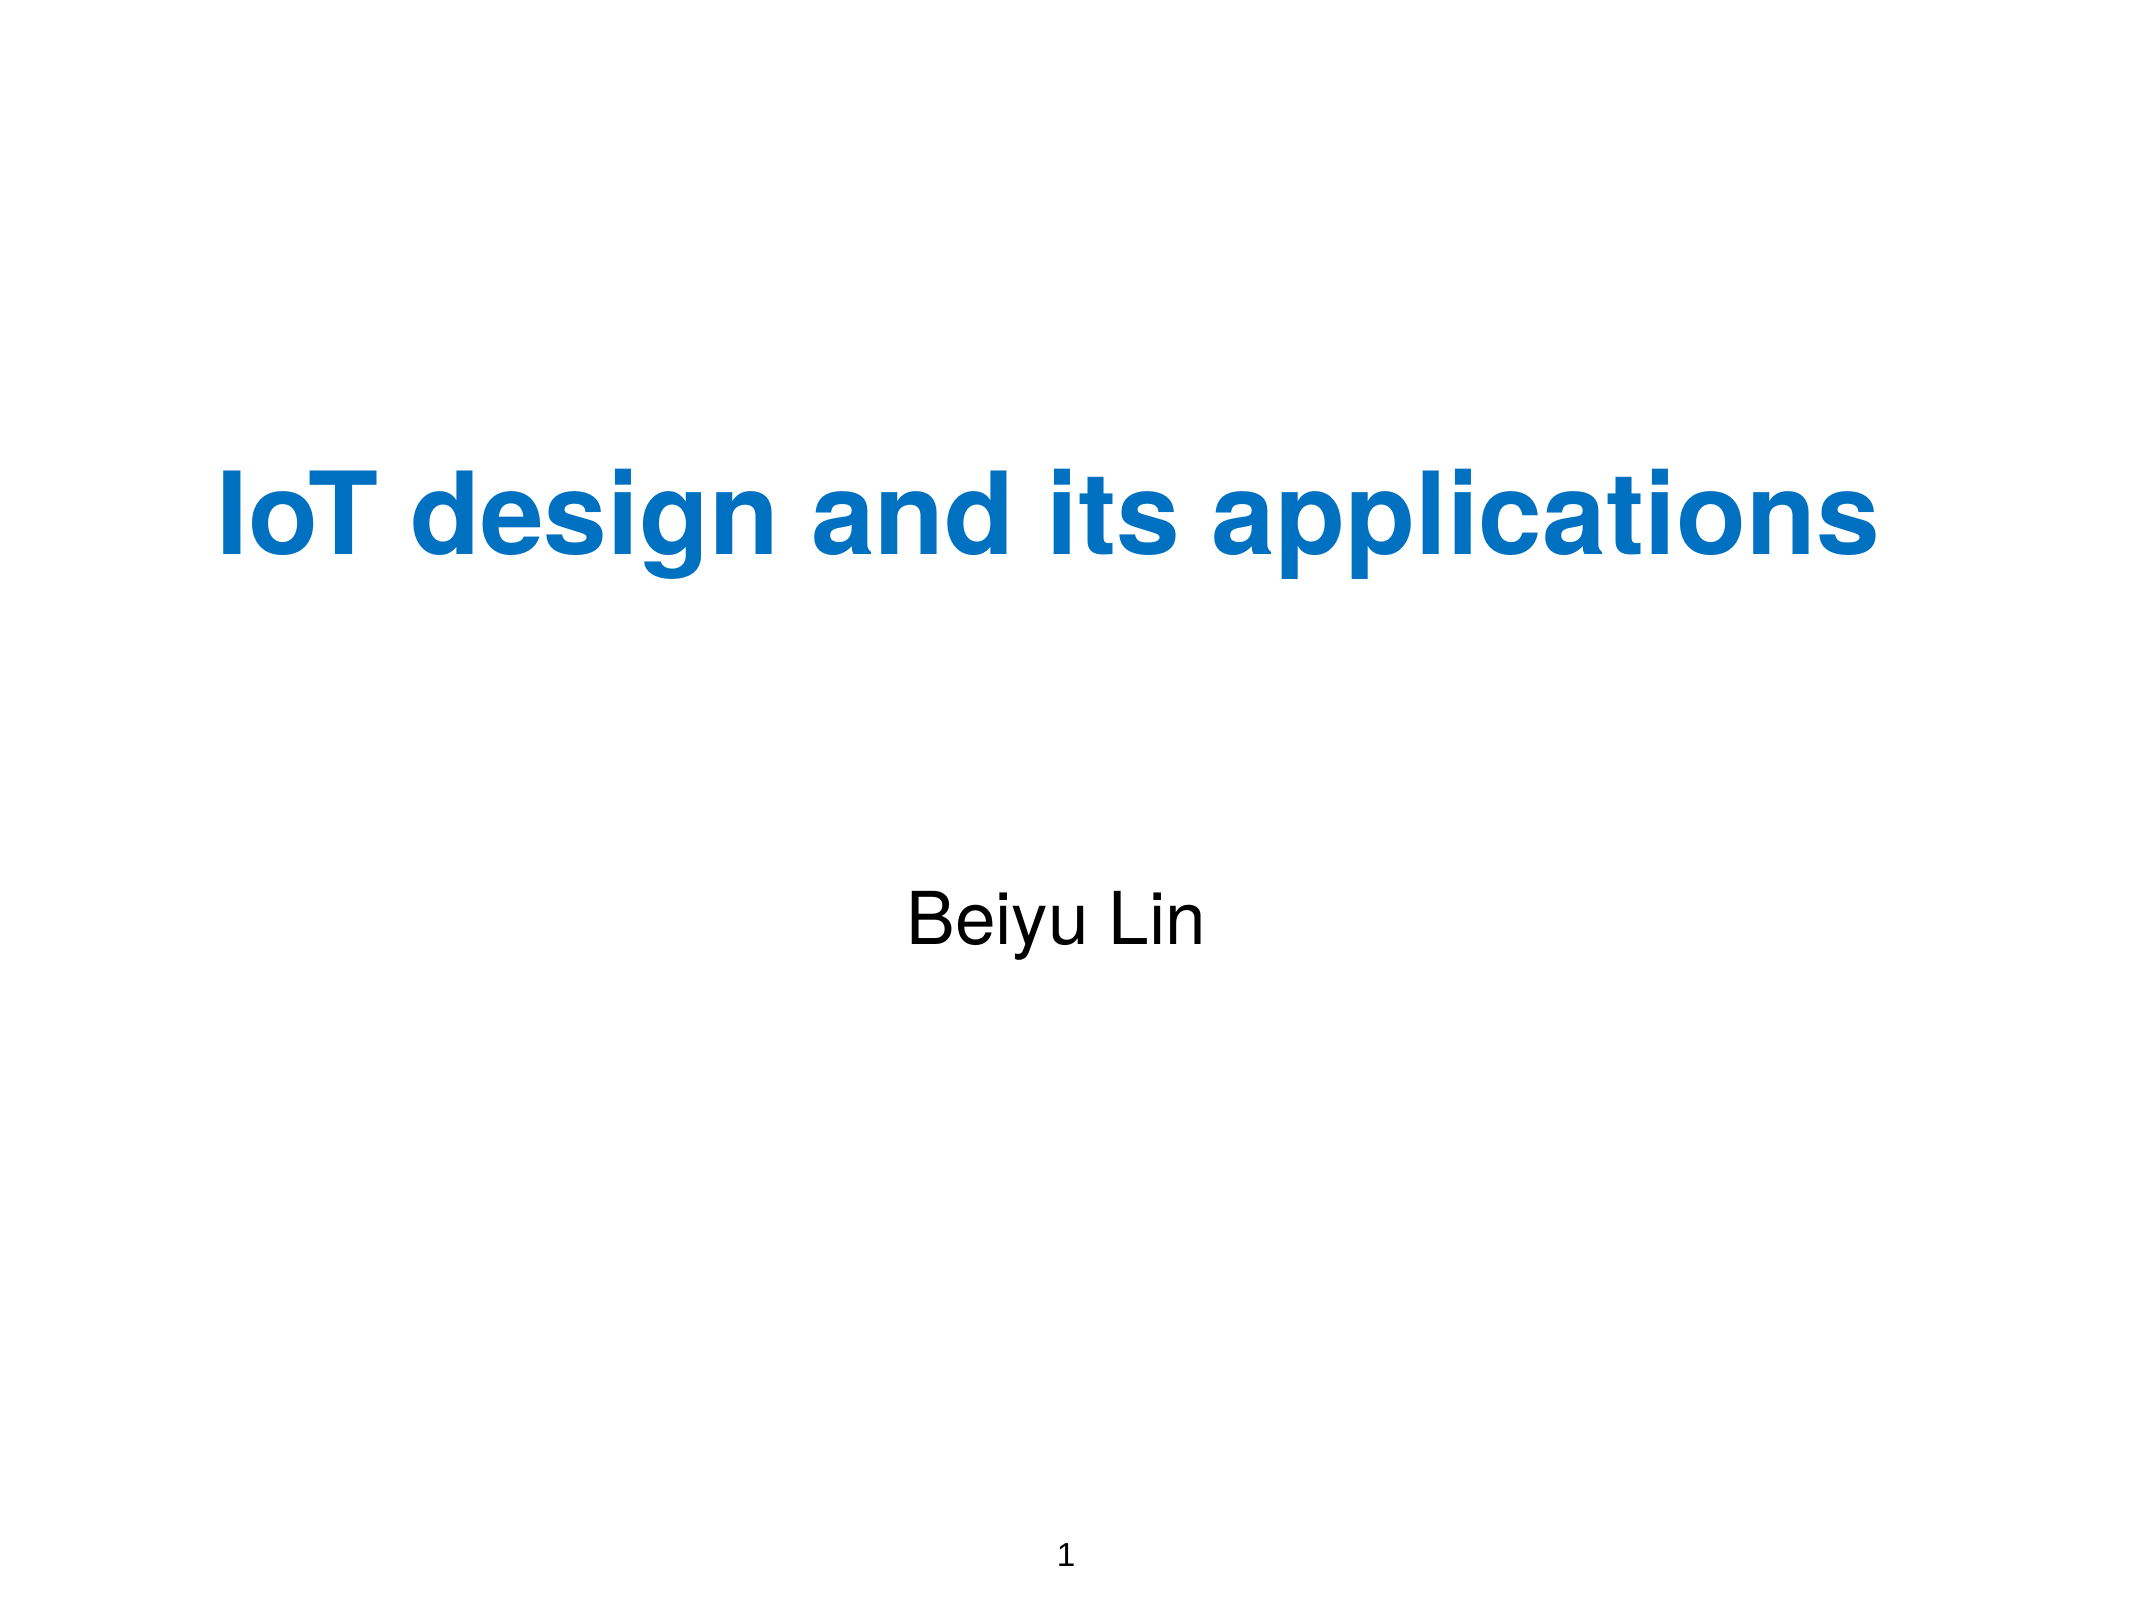

# IoT design and its applications
Beiyu Lin
1